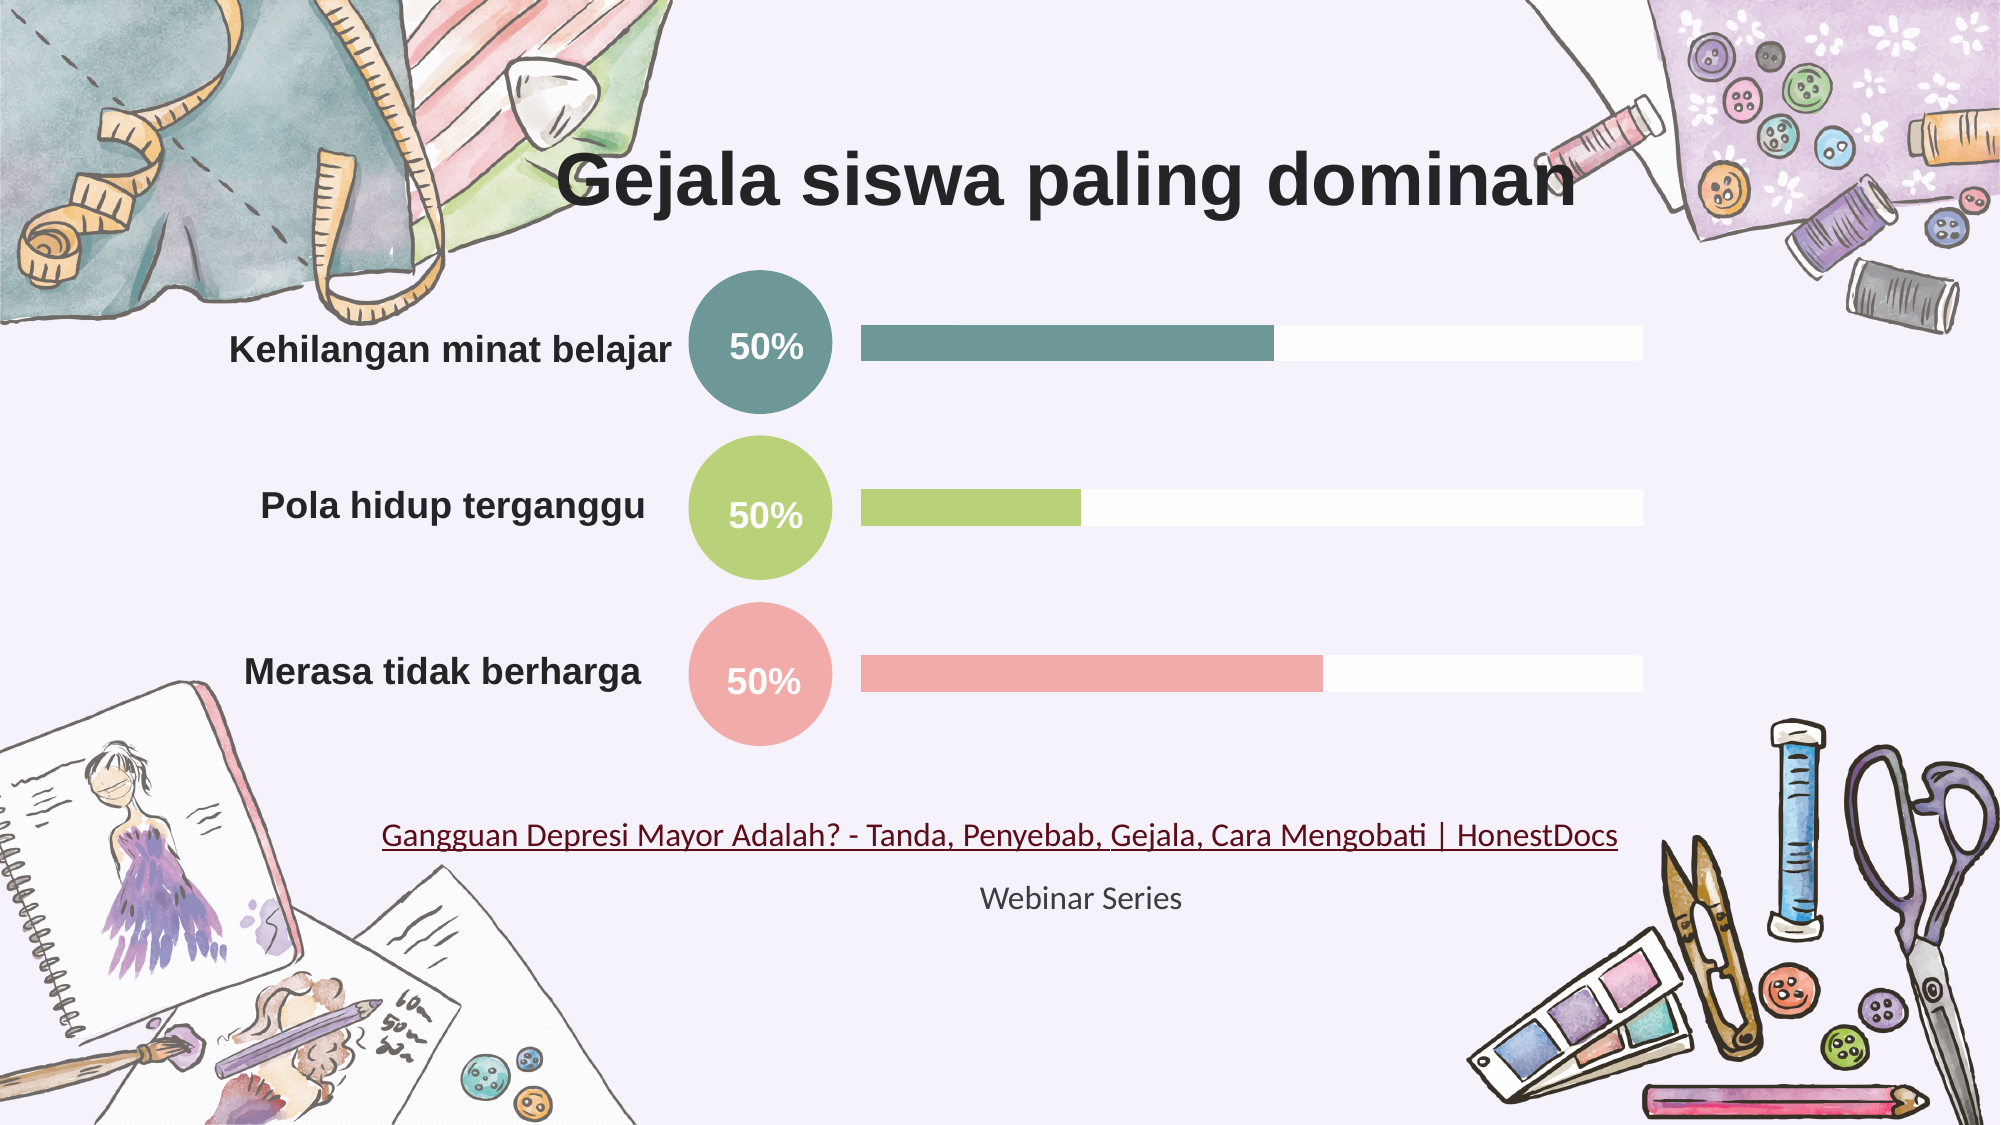

Gejala siswa paling dominan

50%
Kehilangan minat belajar

Pola hidup terganggu
50%

Merasa tidak berharga
50%

Gangguan Depresi Mayor Adalah? - Tanda, Penyebab, Gejala, Cara Mengobati | HonestDocs
Webinar Series